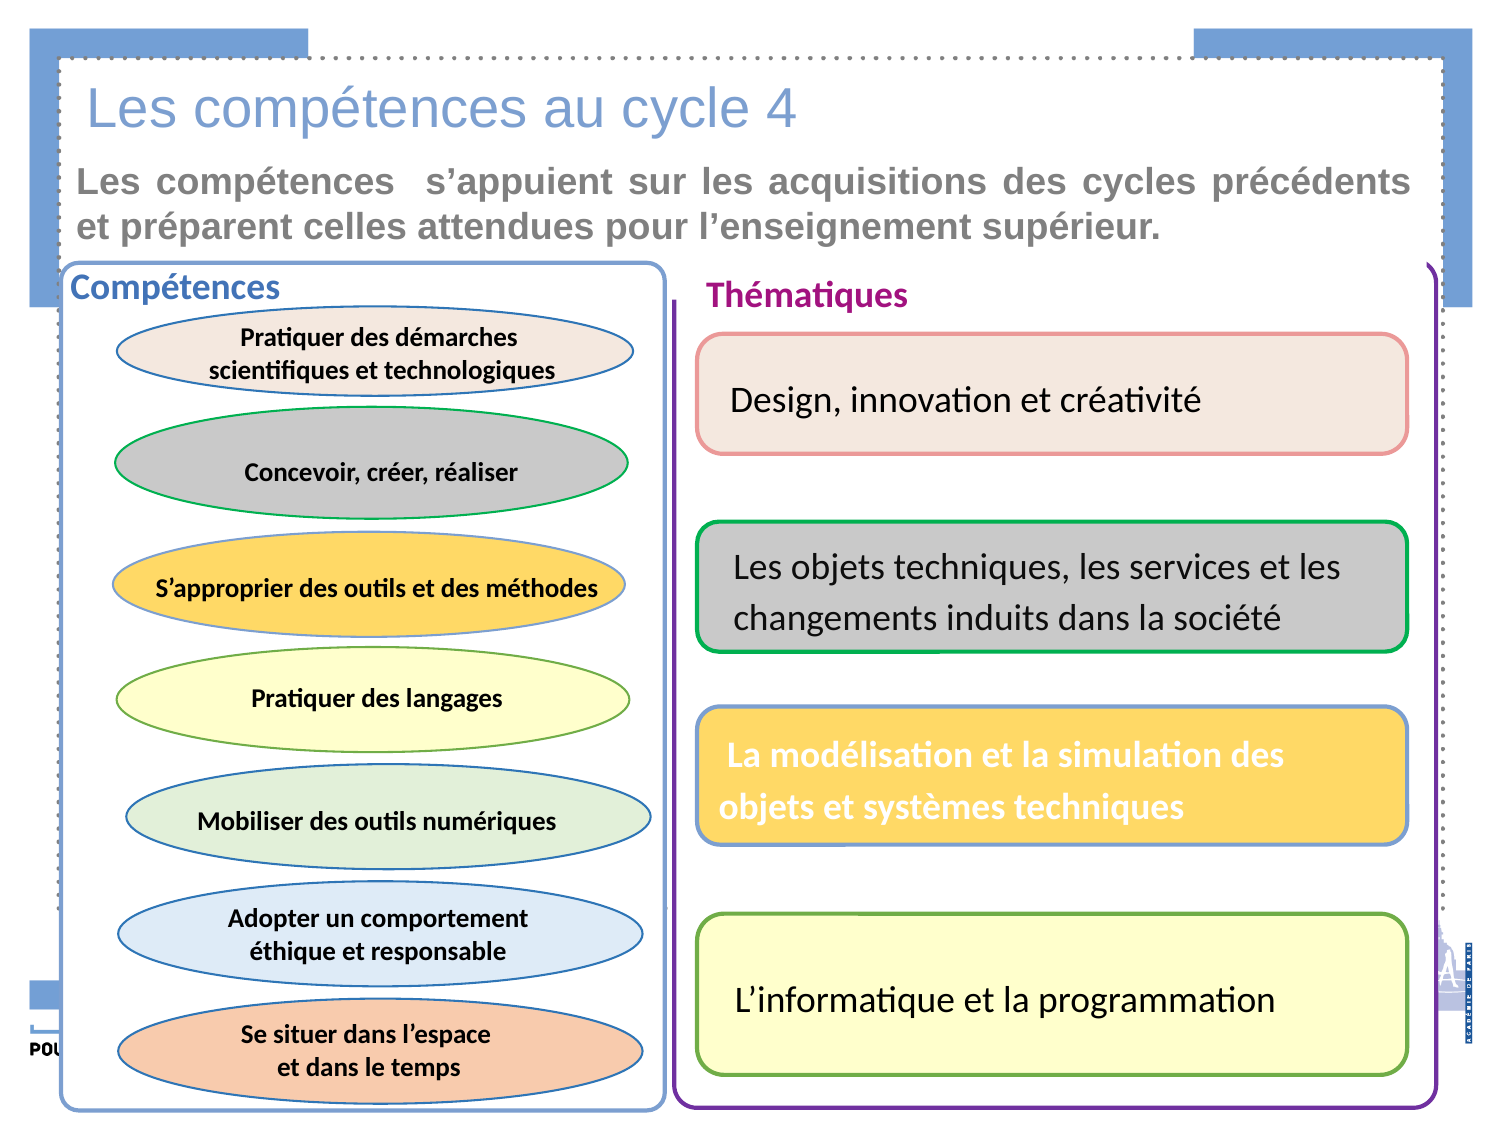

# Les compétences au cycle 4
Les compétences  s’appuient sur les acquisitions des cycles précédents et préparent celles attendues pour l’enseignement supérieur.

Compétences

  Thématiques

Pratiquer des démarches
 scientifiques et technologiques
   Design, innovation et créativité

Concevoir, créer, réaliser
Les objets techniques, les services et les changements induits dans la société

S’approprier des outils et des méthodes

Pratiquer des langages
 La modélisation et la simulation des objets et systèmes techniques

Mobiliser des outils numériques

Adopter un comportement éthique et responsable
	L’informatique et la programmation

Se situer dans l’espace
et dans le temps